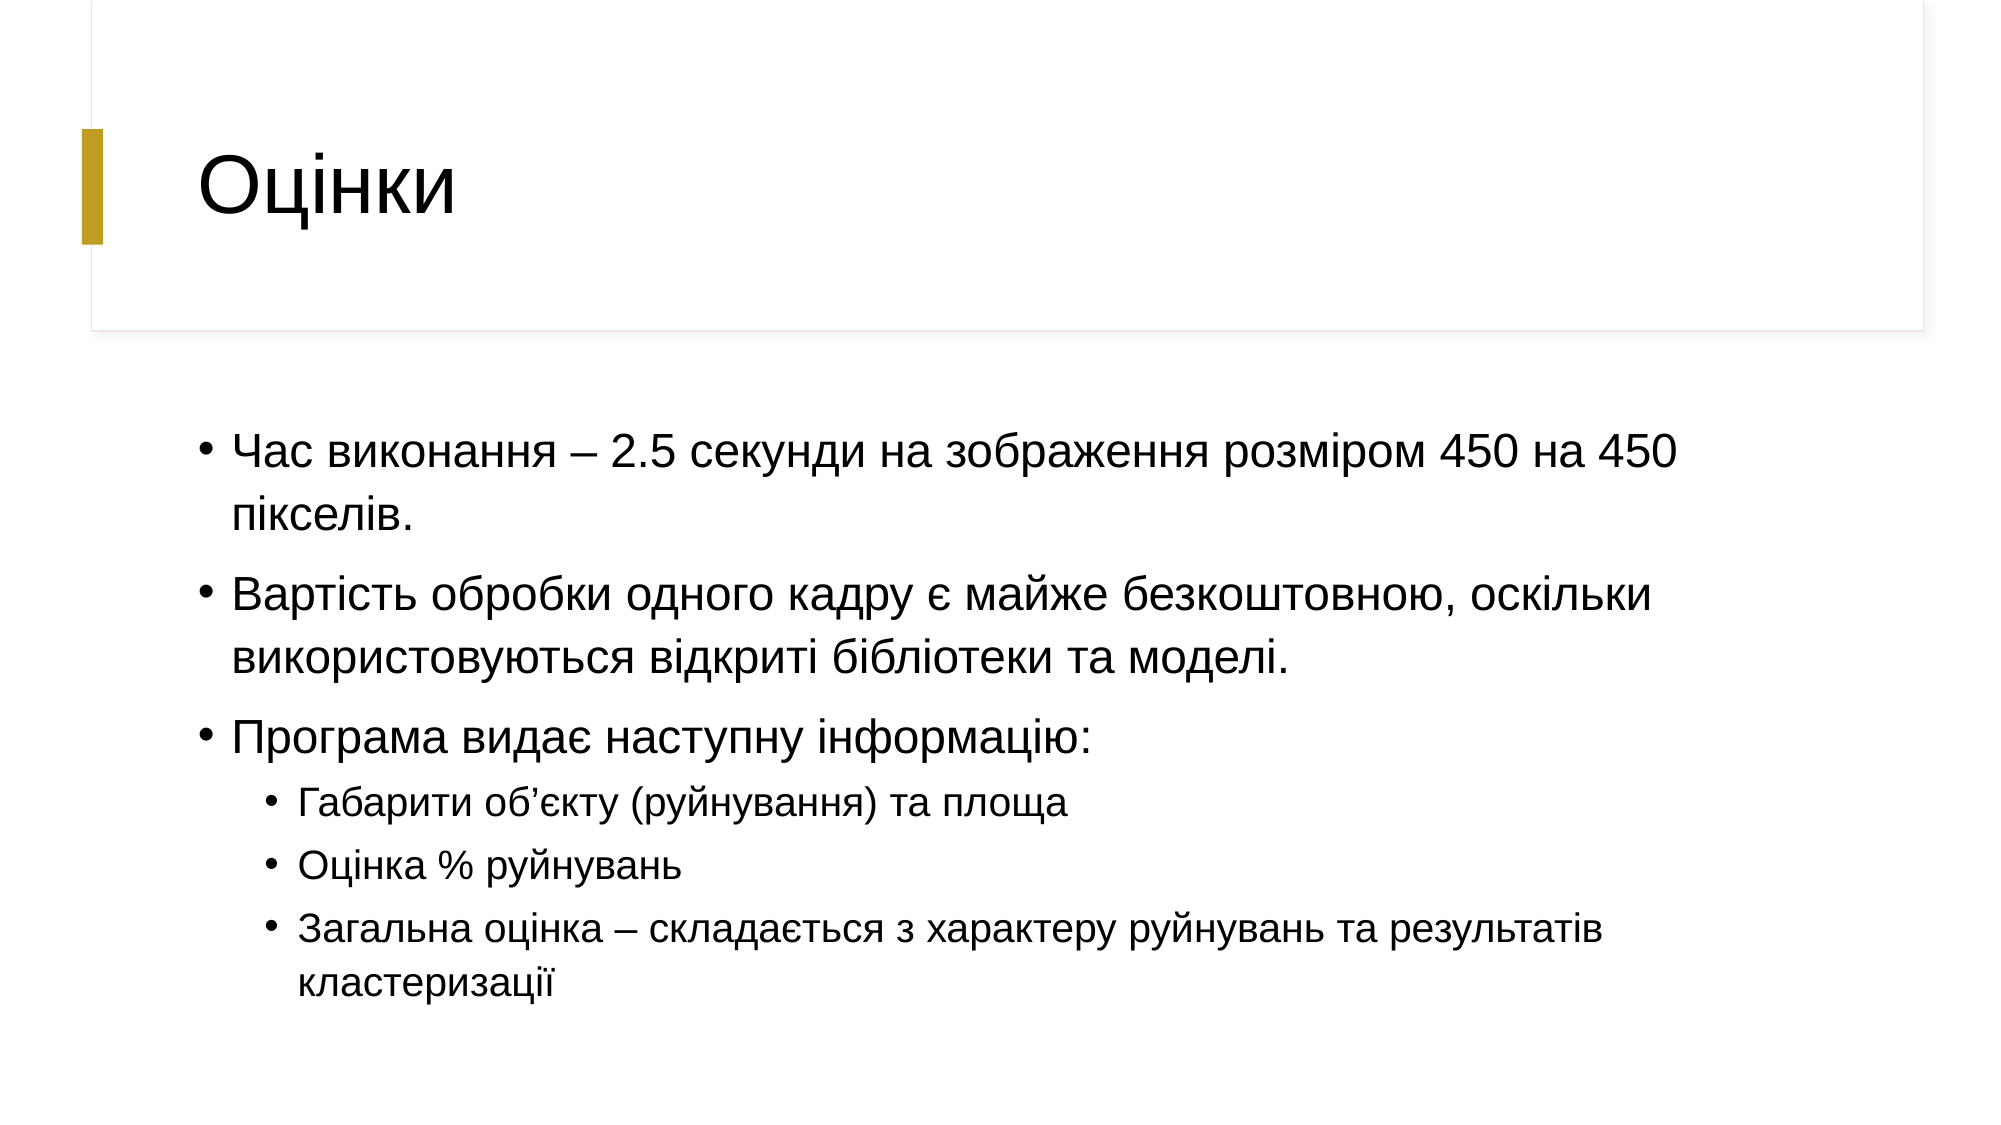

# Оцінки
Час виконання – 2.5 секунди на зображення розміром 450 на 450 пікселів.
Вартість обробки одного кадру є майже безкоштовною, оскільки використовуються відкриті бібліотеки та моделі.
Програма видає наступну інформацію:
Габарити об’єкту (руйнування) та площа
Оцінка % руйнувань
Загальна оцінка – складається з характеру руйнувань та результатів кластеризації